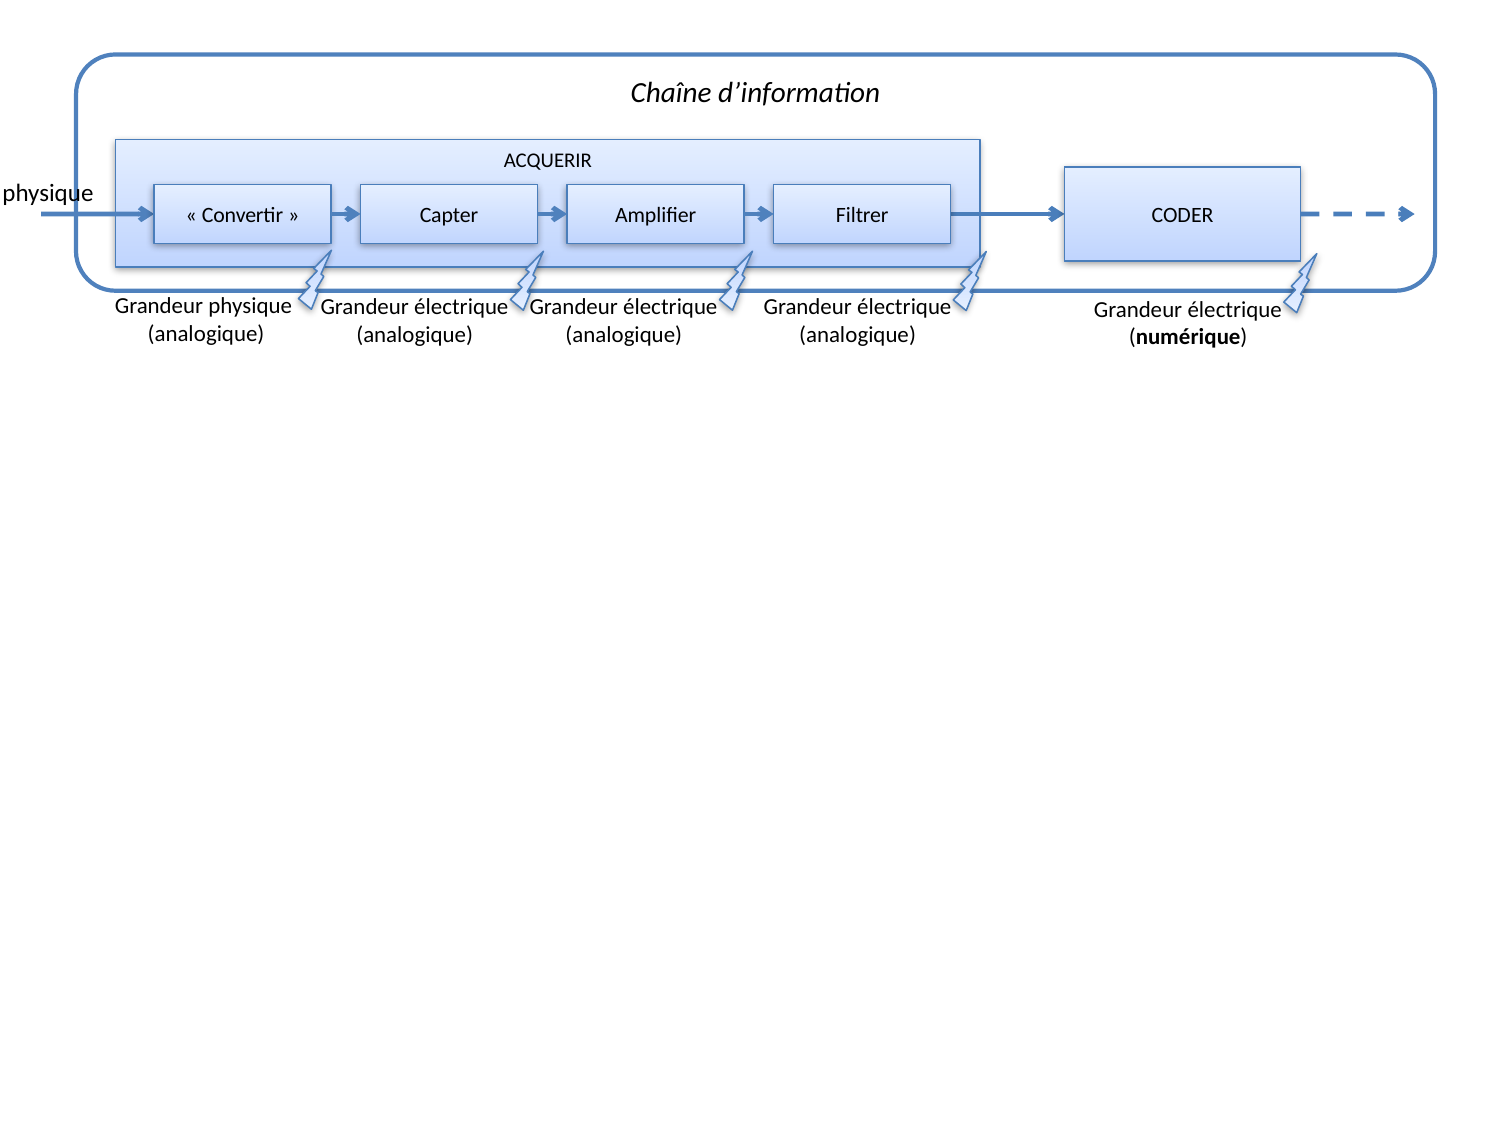

Chaîne d’information
ACQUERIR
CODER
Grandeur physique
« Convertir »
Capter
Amplifier
Filtrer

Grandeur physique
(analogique)

Grandeur électrique
(analogique)

Grandeur électrique
(analogique)

Grandeur électrique
(analogique)

Grandeur électrique
(numérique)